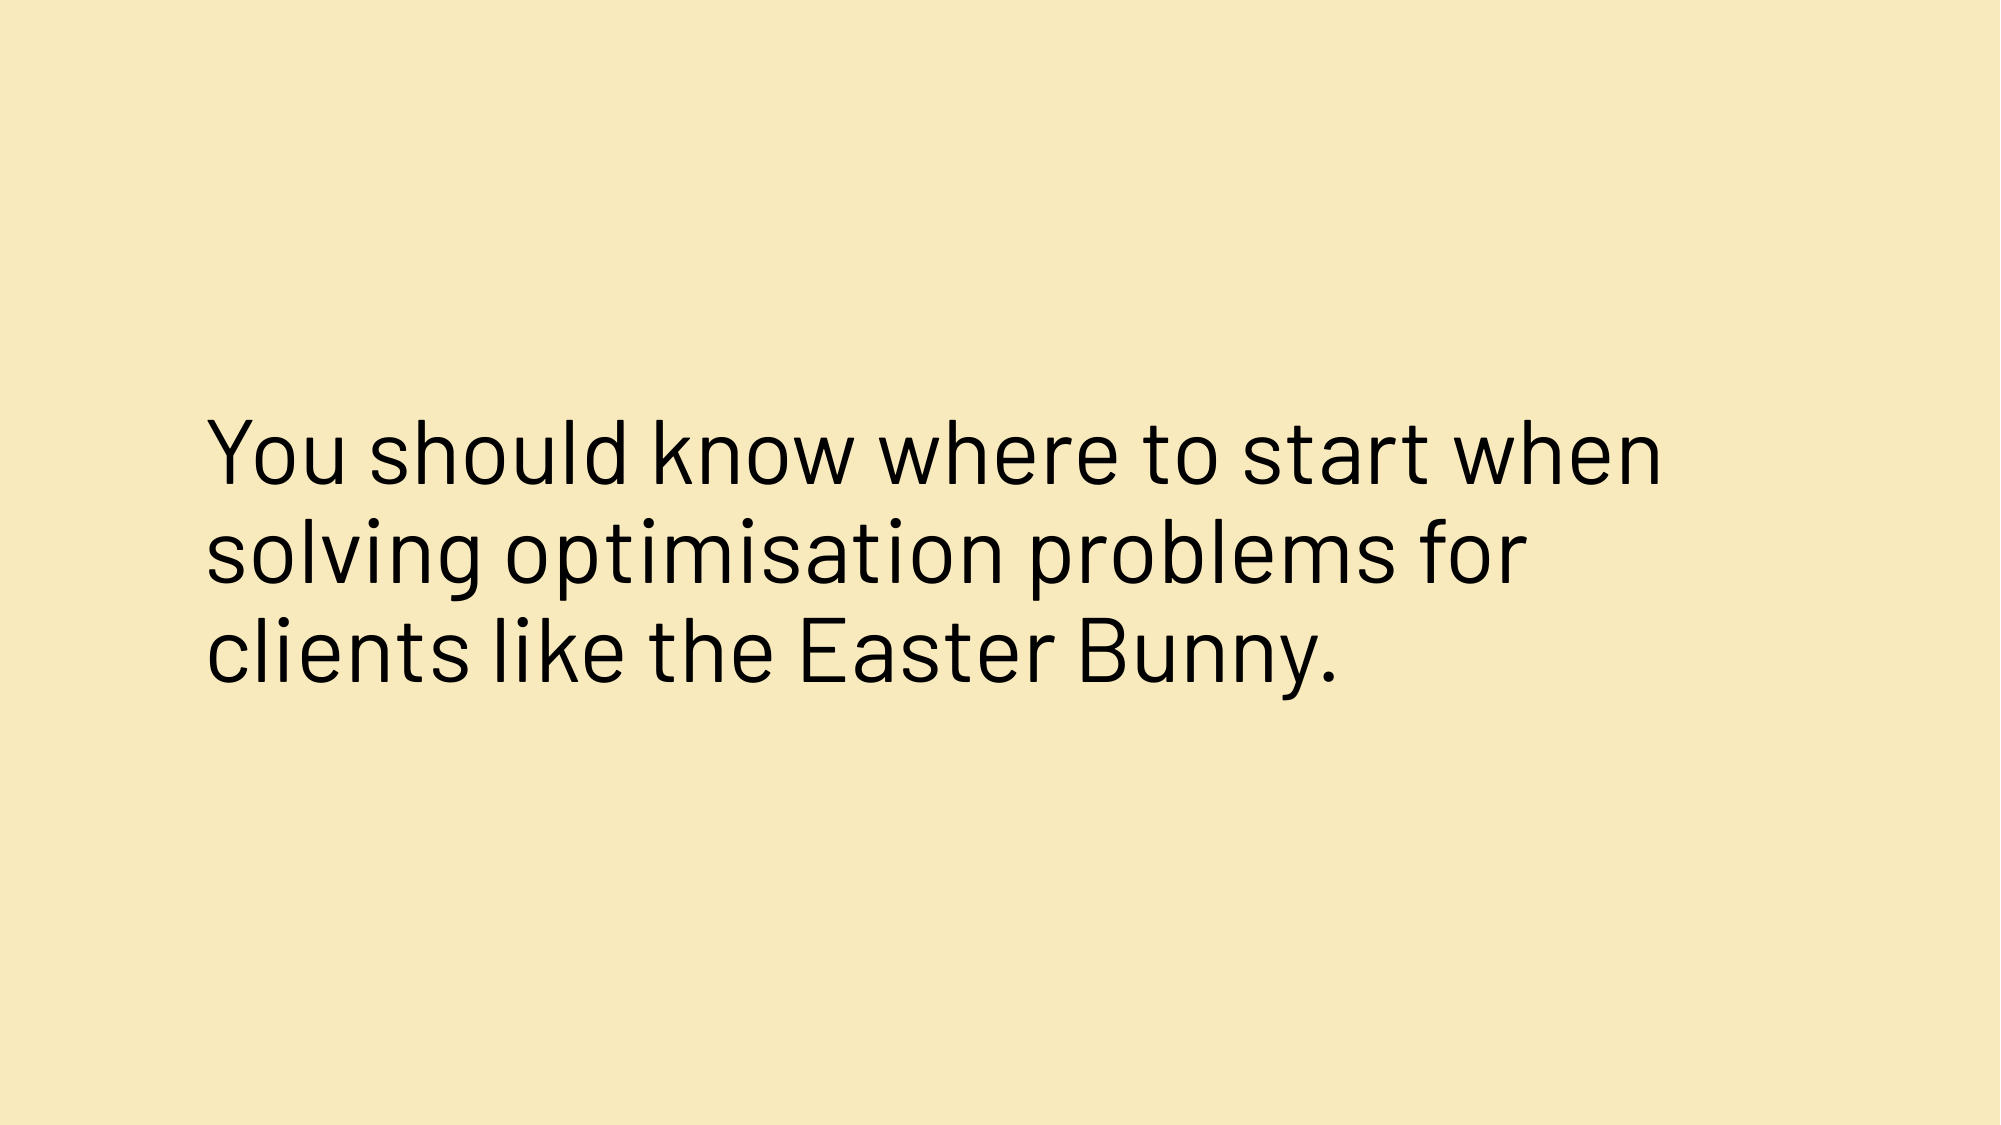

You should know where to start when
solving optimisation problems for clients like the Easter Bunny.